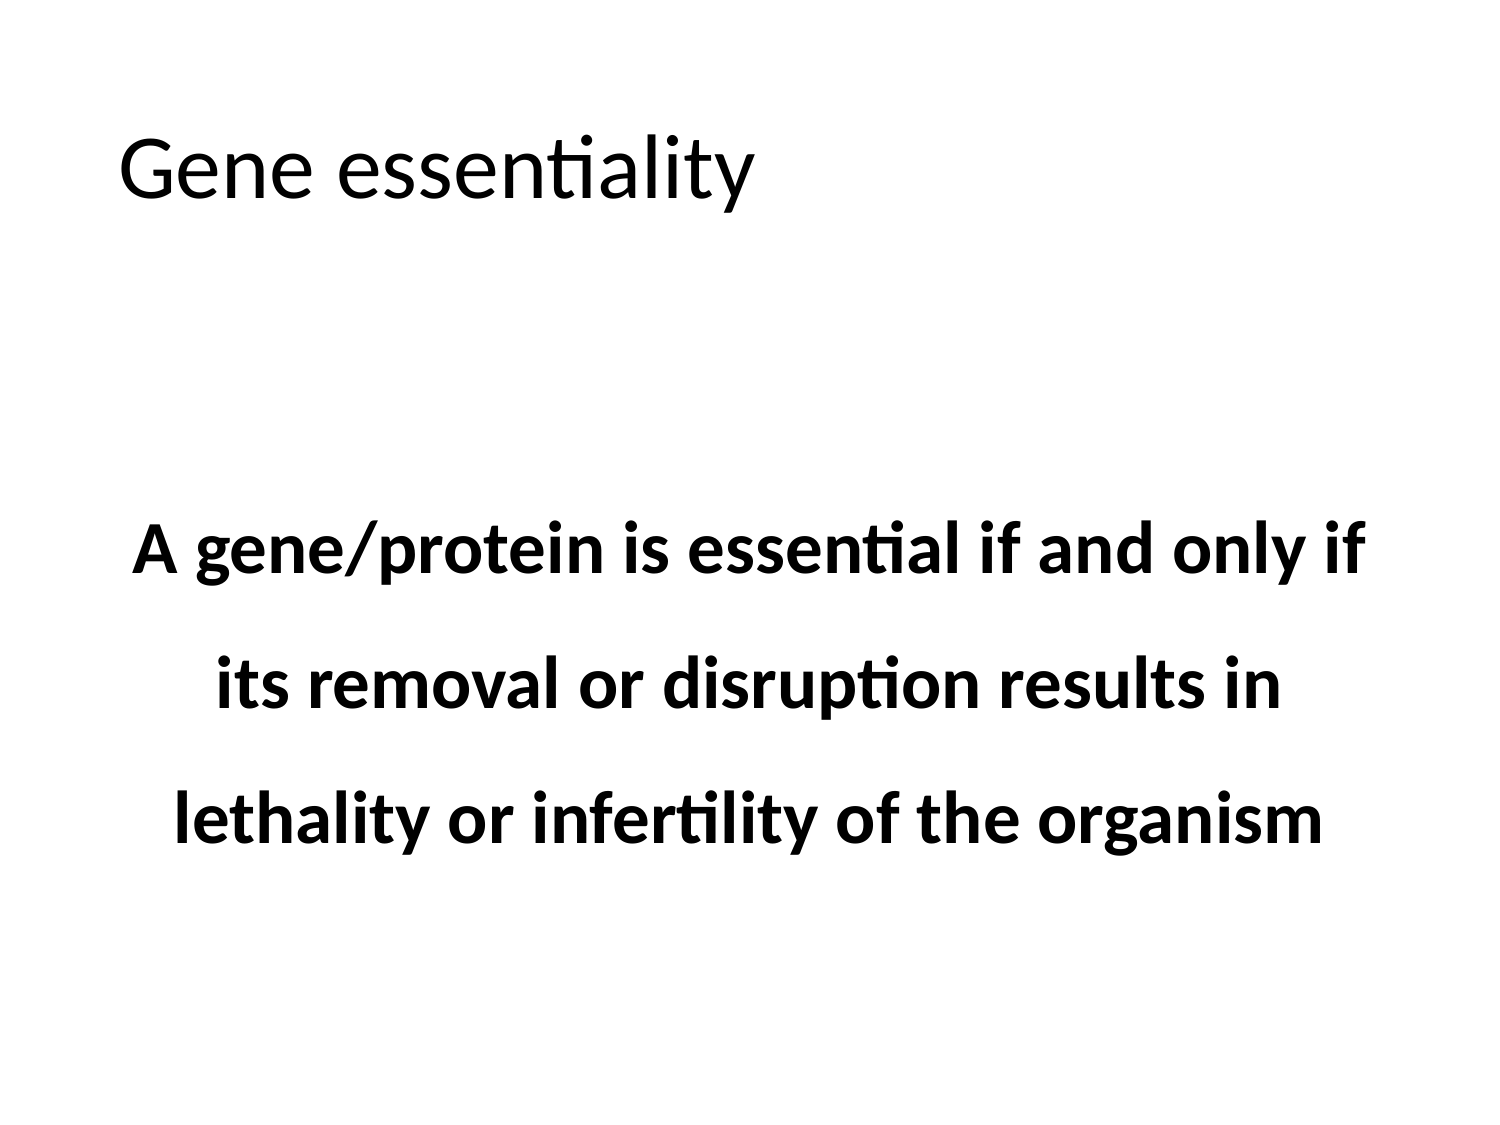

# Gene essentiality
A gene/protein is essential if and only if its removal or disruption results in lethality or infertility of the organism